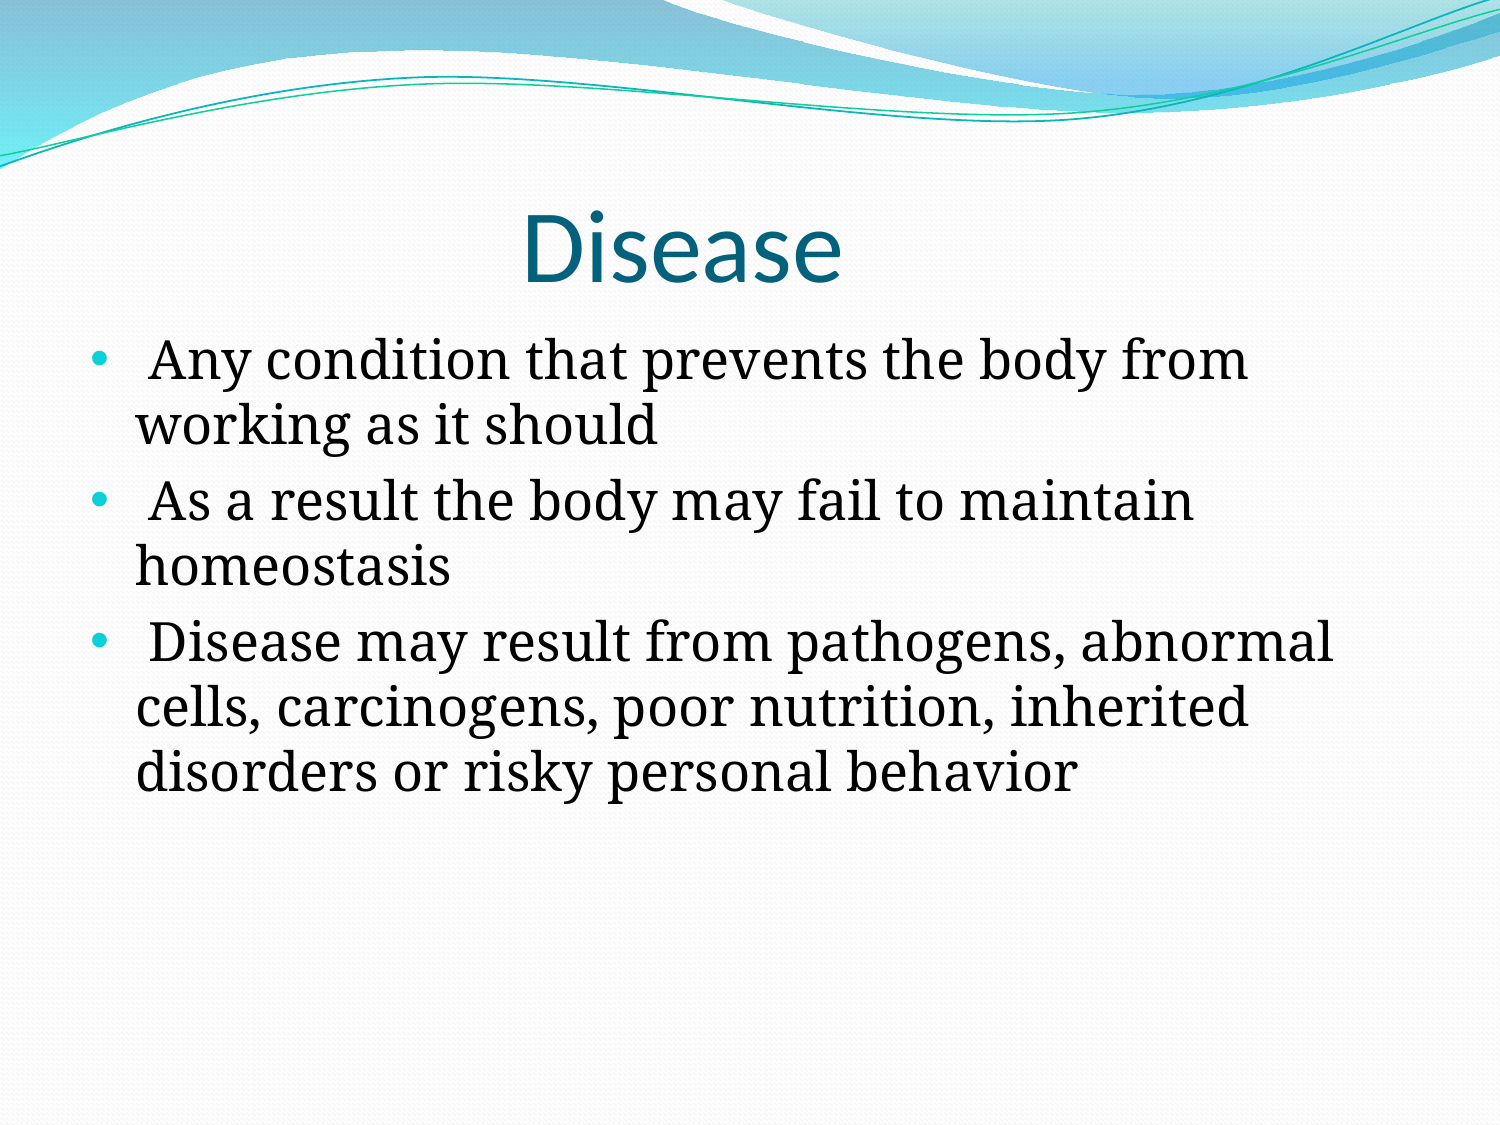

# Disease
 Any condition that prevents the body from working as it should
 As a result the body may fail to maintain homeostasis
 Disease may result from pathogens, abnormal cells, carcinogens, poor nutrition, inherited disorders or risky personal behavior